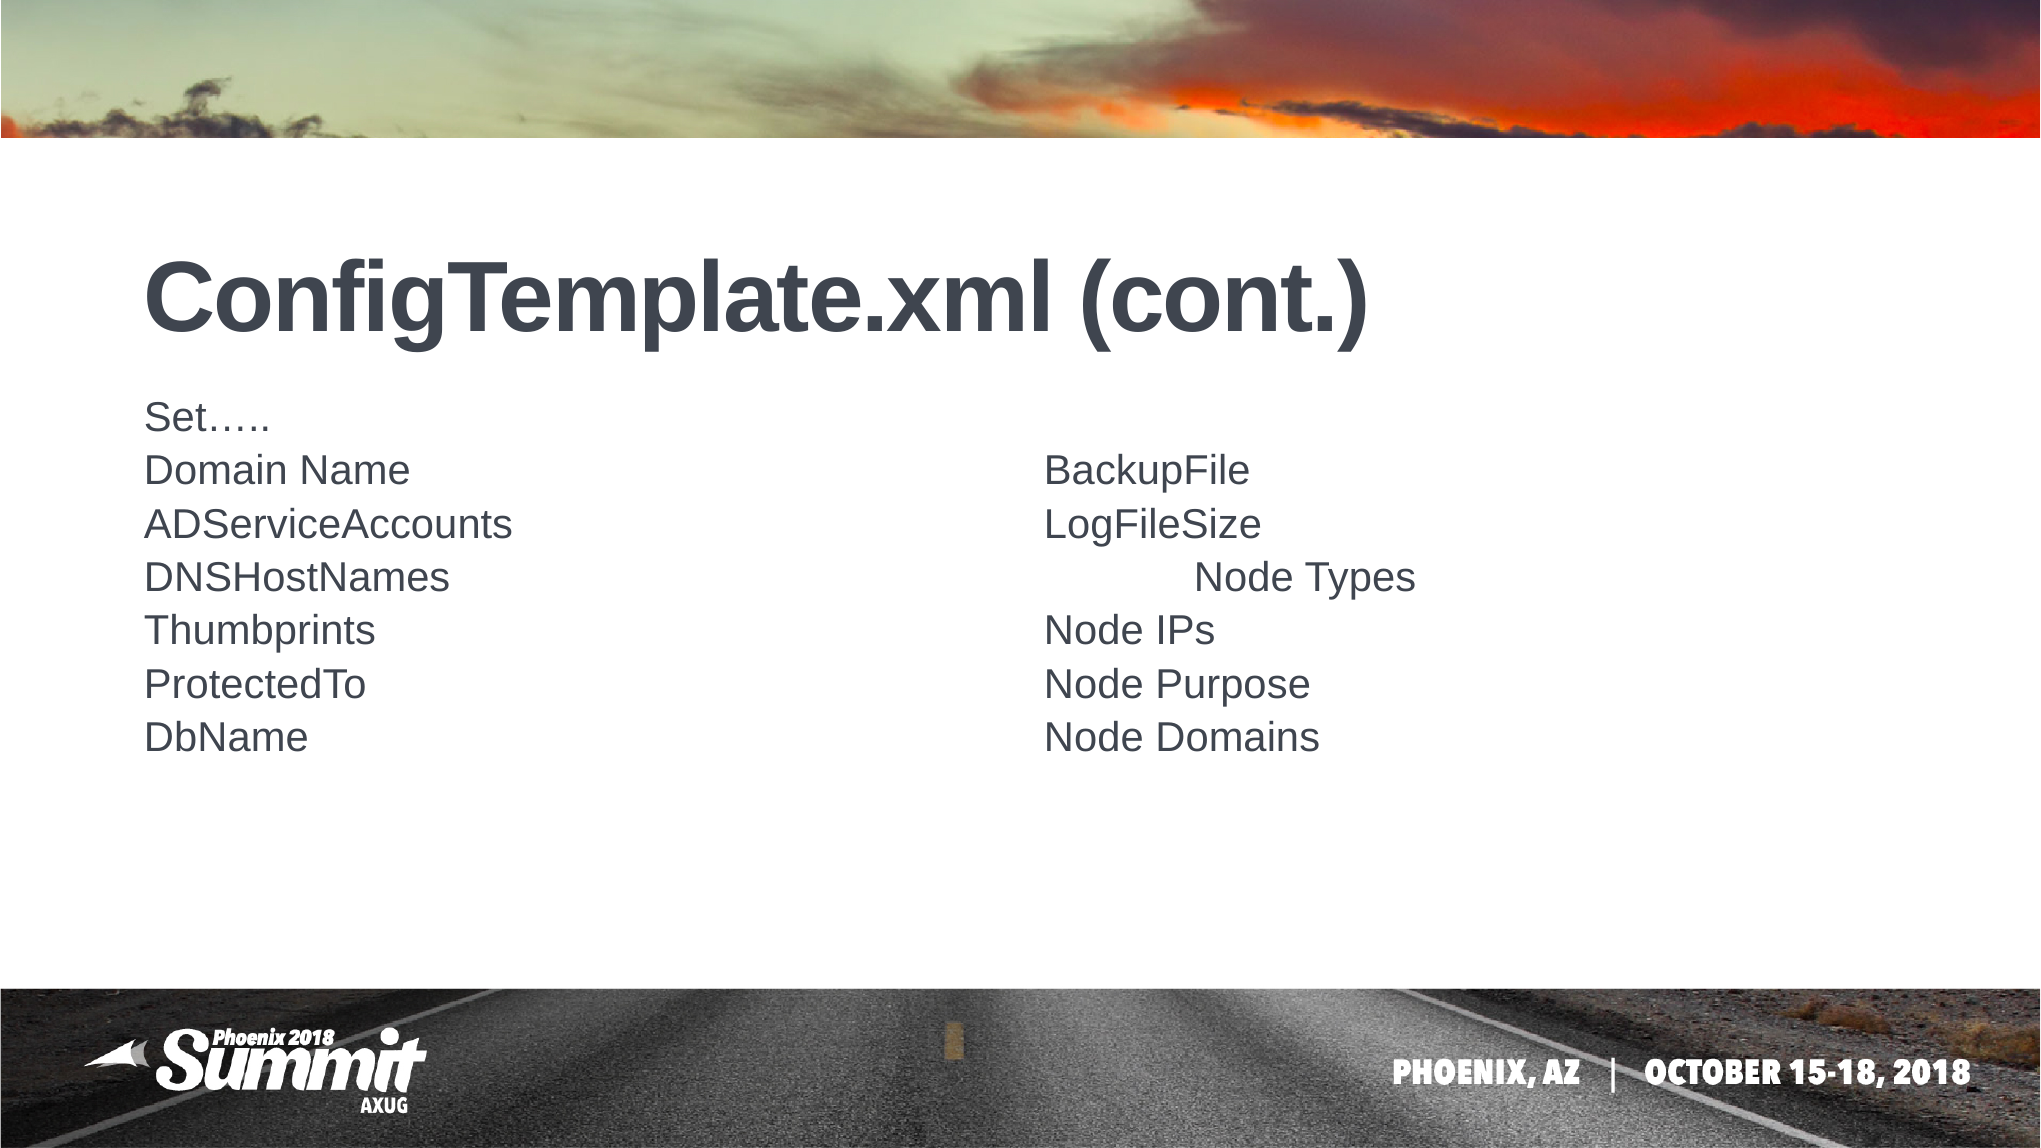

# ConfigTemplate.xml (cont.)
Set…..
Domain Name					BackupFile
ADServiceAccounts				LogFileSize
DNSHostNames					Node Types
Thumbprints					Node IPs
ProtectedTo					Node Purpose
DbName					Node Domains